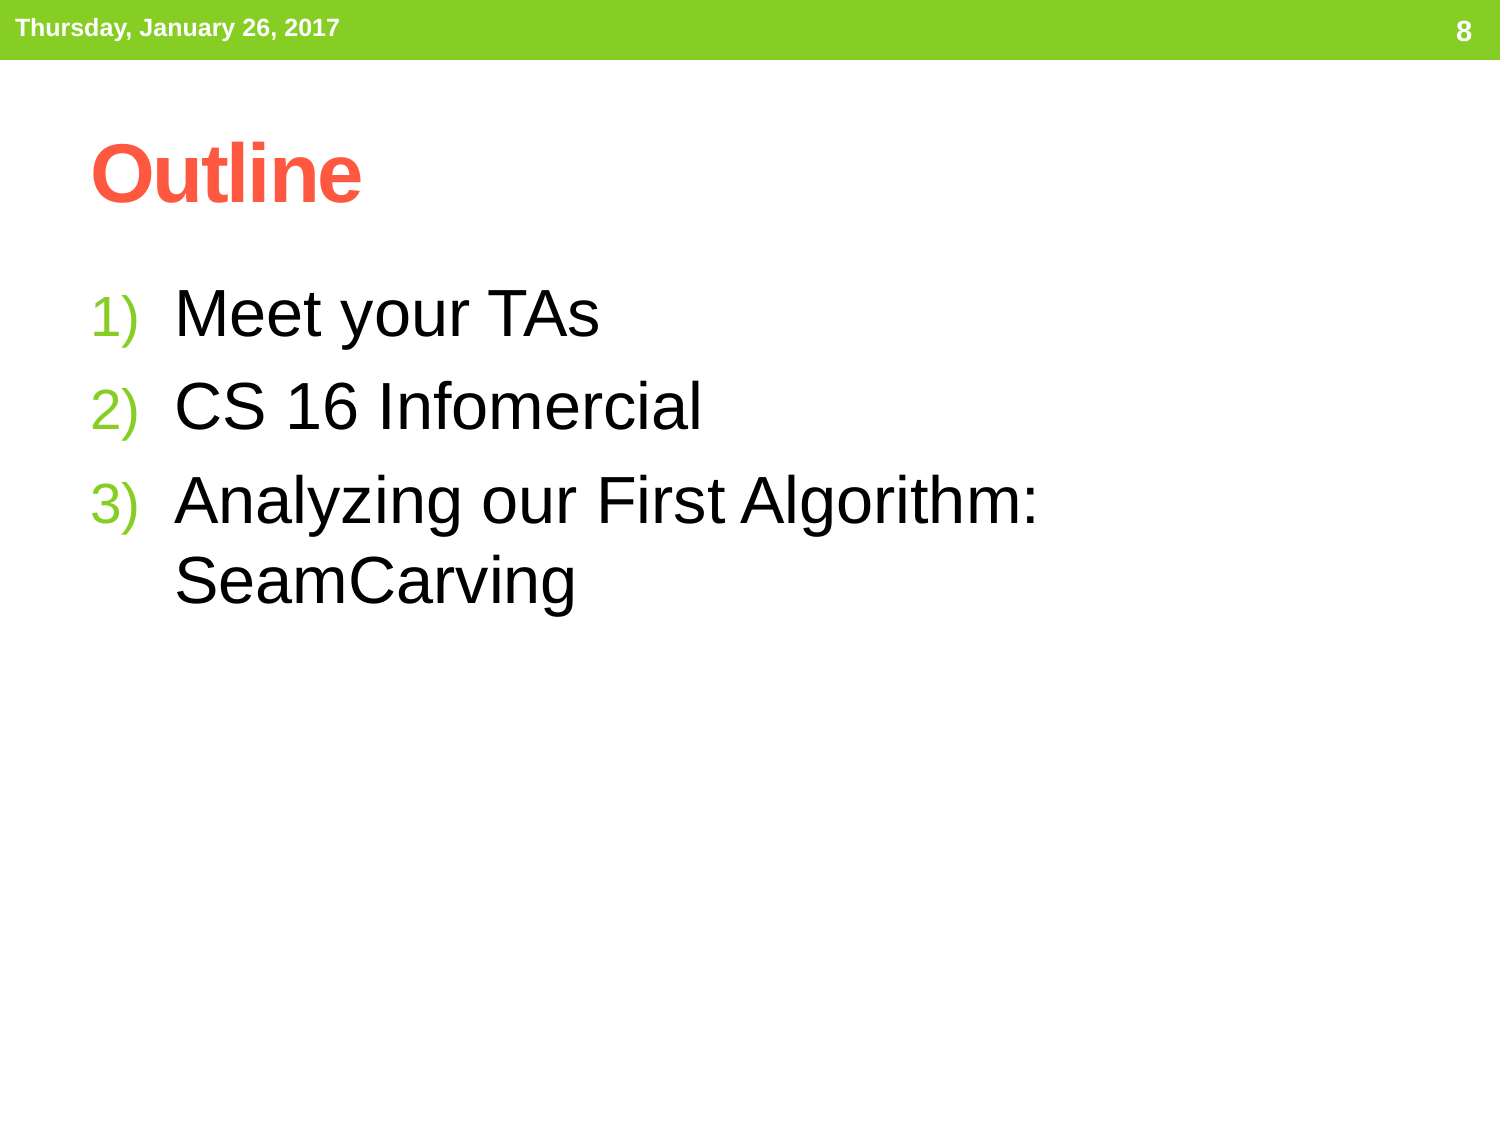

Thursday, January 26, 2017
8
# Outline
Meet your TAs
CS 16 Infomercial
Analyzing our First Algorithm: SeamCarving